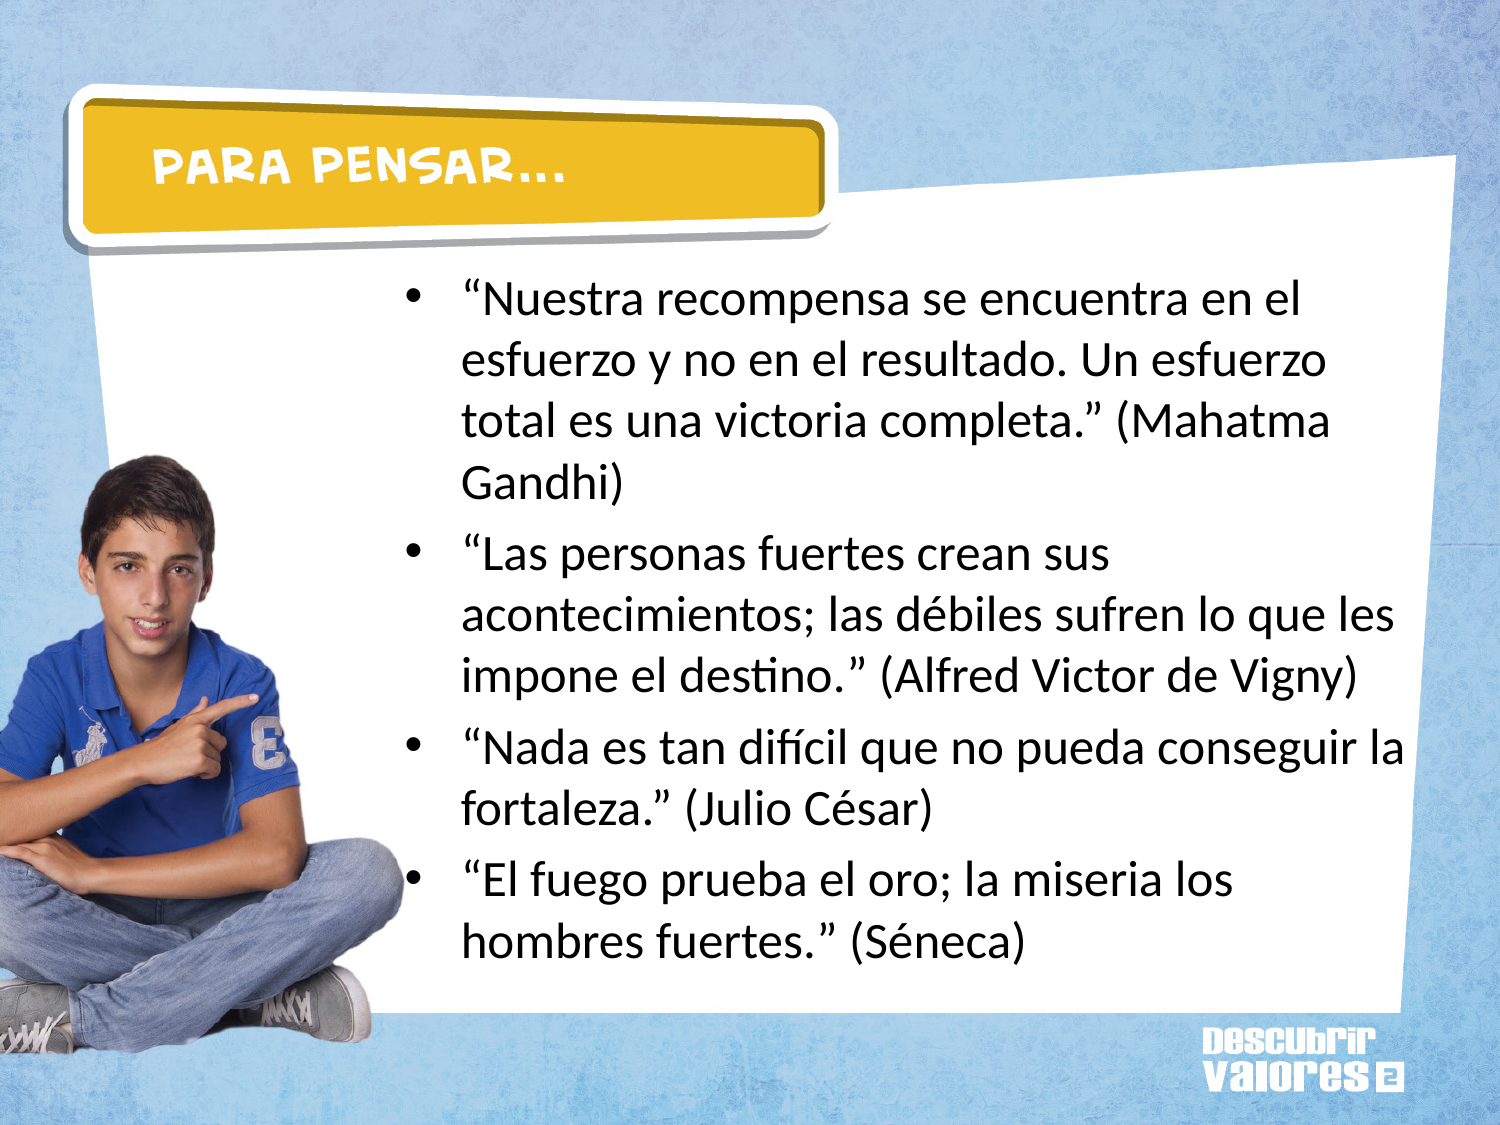

“Nuestra recompensa se encuentra en el esfuerzo y no en el resultado. Un esfuerzo total es una victoria completa.” (Mahatma Gandhi)
“Las personas fuertes crean sus acontecimientos; las débiles sufren lo que les impone el destino.” (Alfred Victor de Vigny)
“Nada es tan difícil que no pueda conseguir la fortaleza.” (Julio César)
“El fuego prueba el oro; la miseria los hombres fuertes.” (Séneca)